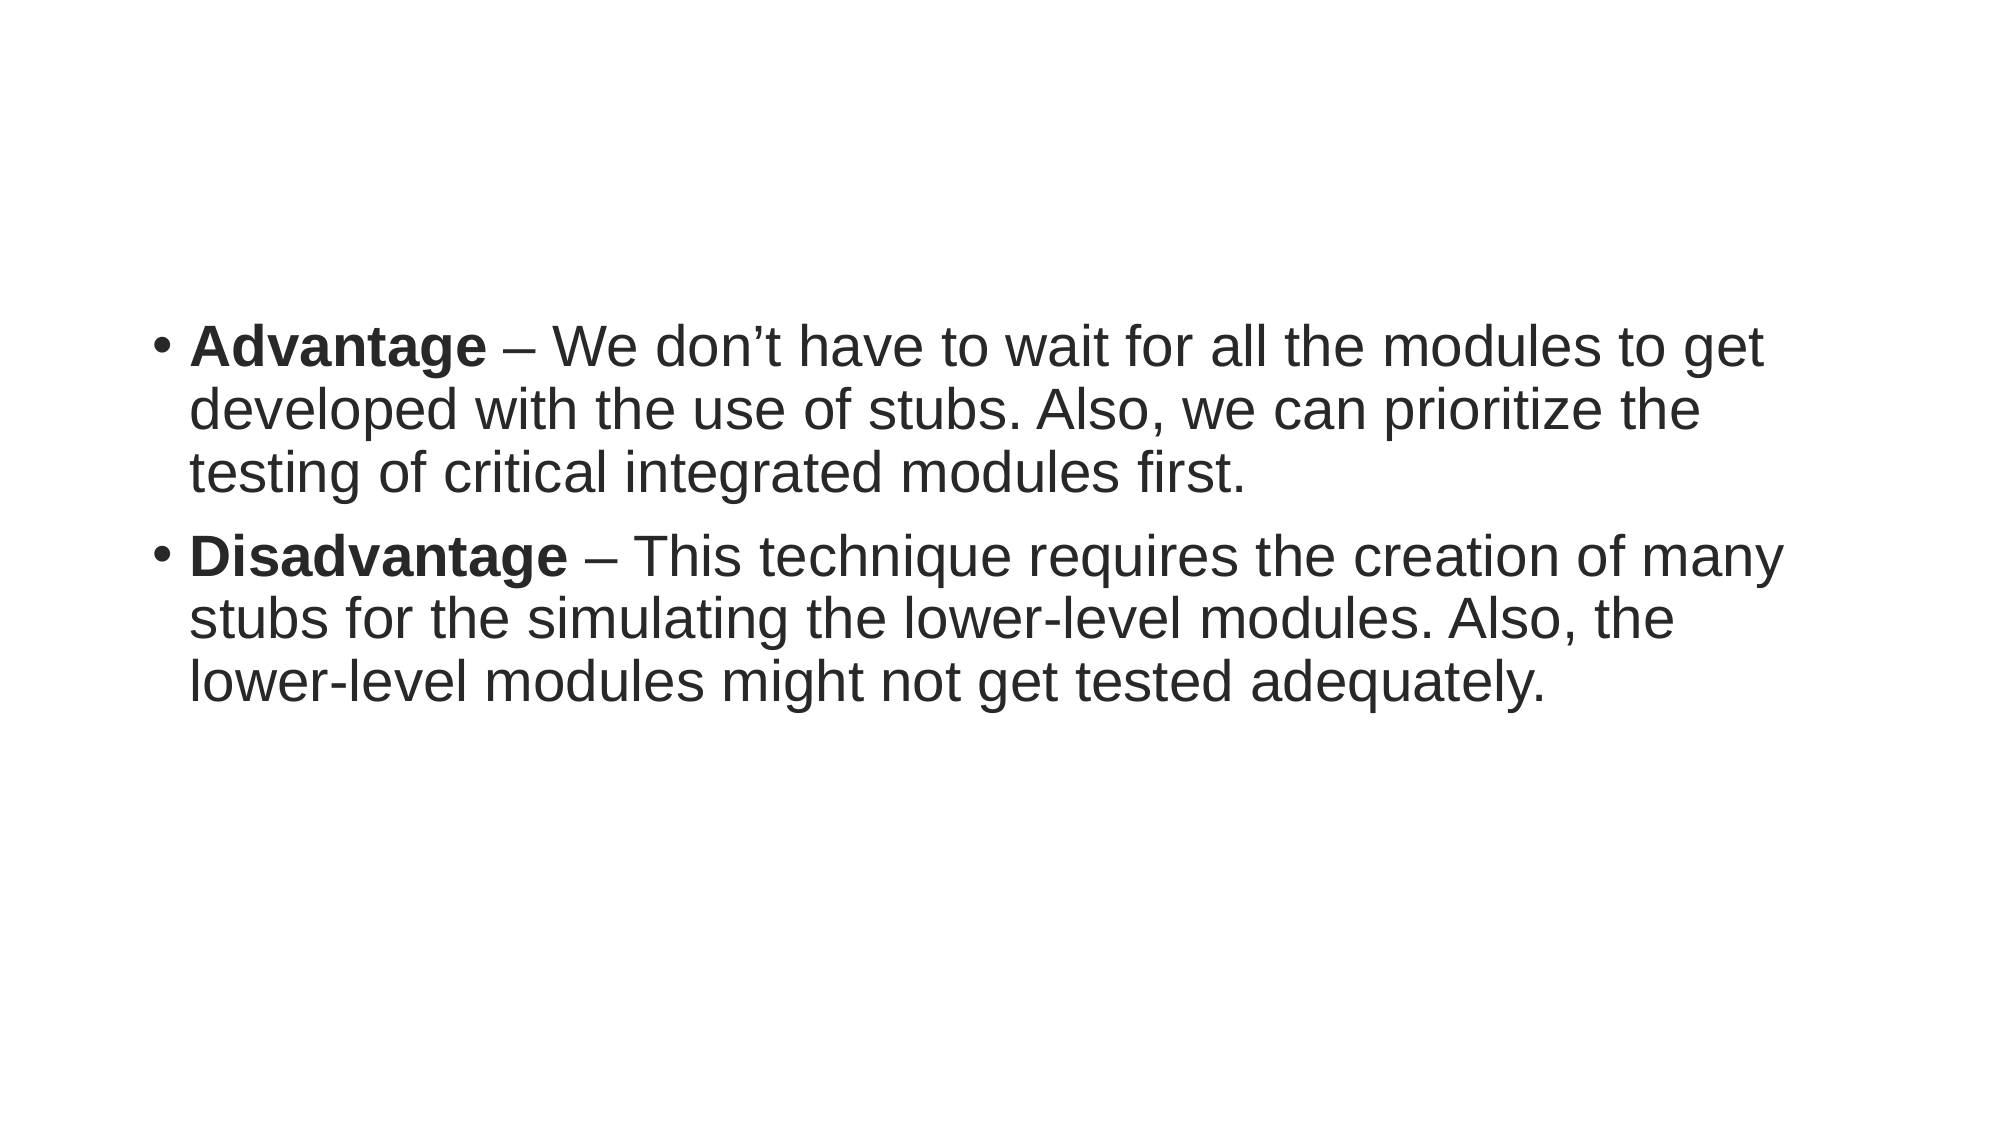

Advantage – We don’t have to wait for all the modules to get developed with the use of stubs. Also, we can prioritize the testing of critical integrated modules first.
Disadvantage – This technique requires the creation of many stubs for the simulating the lower-level modules. Also, the lower-level modules might not get tested adequately.